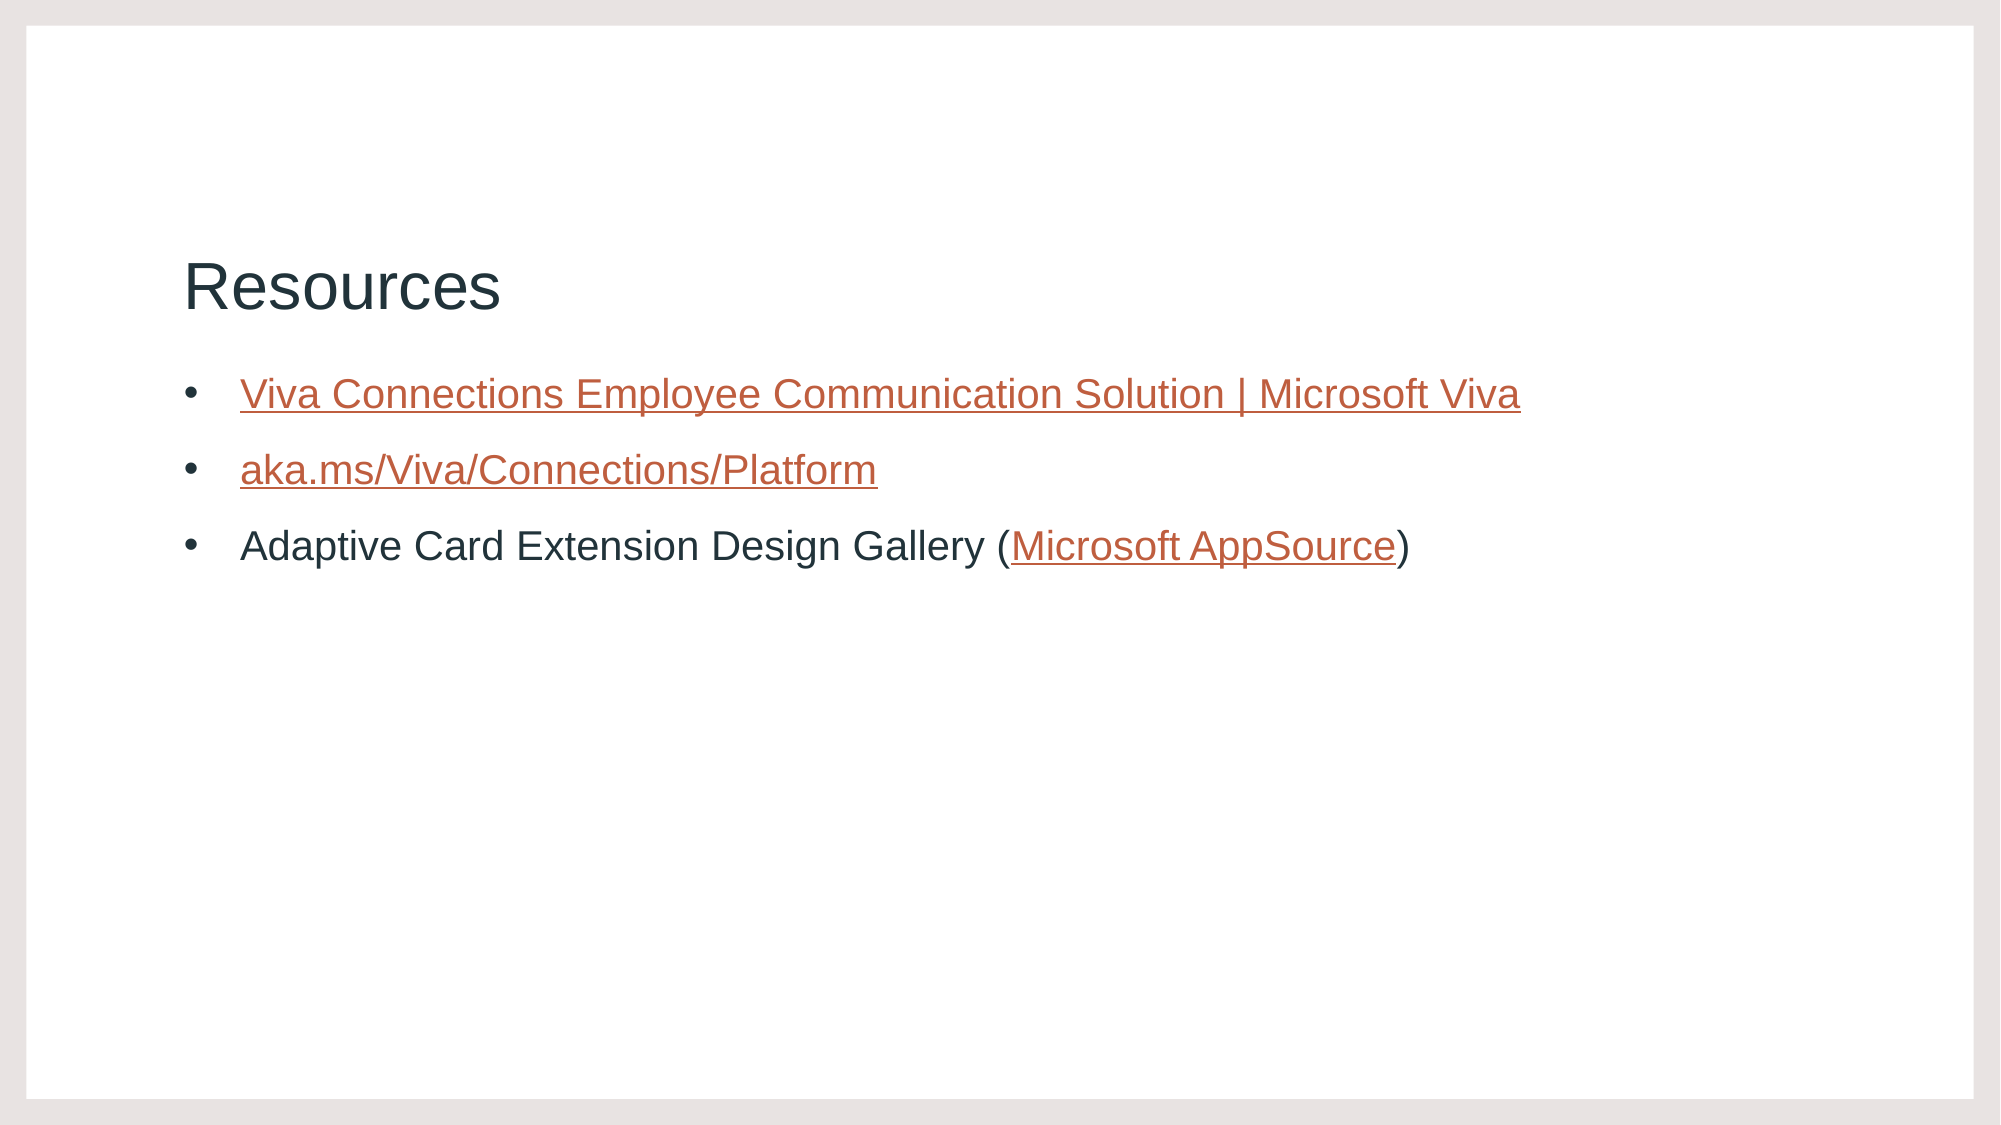

# Resources
Viva Connections Employee Communication Solution | Microsoft Viva
aka.ms/Viva/Connections/Platform
Adaptive Card Extension Design Gallery (Microsoft AppSource)